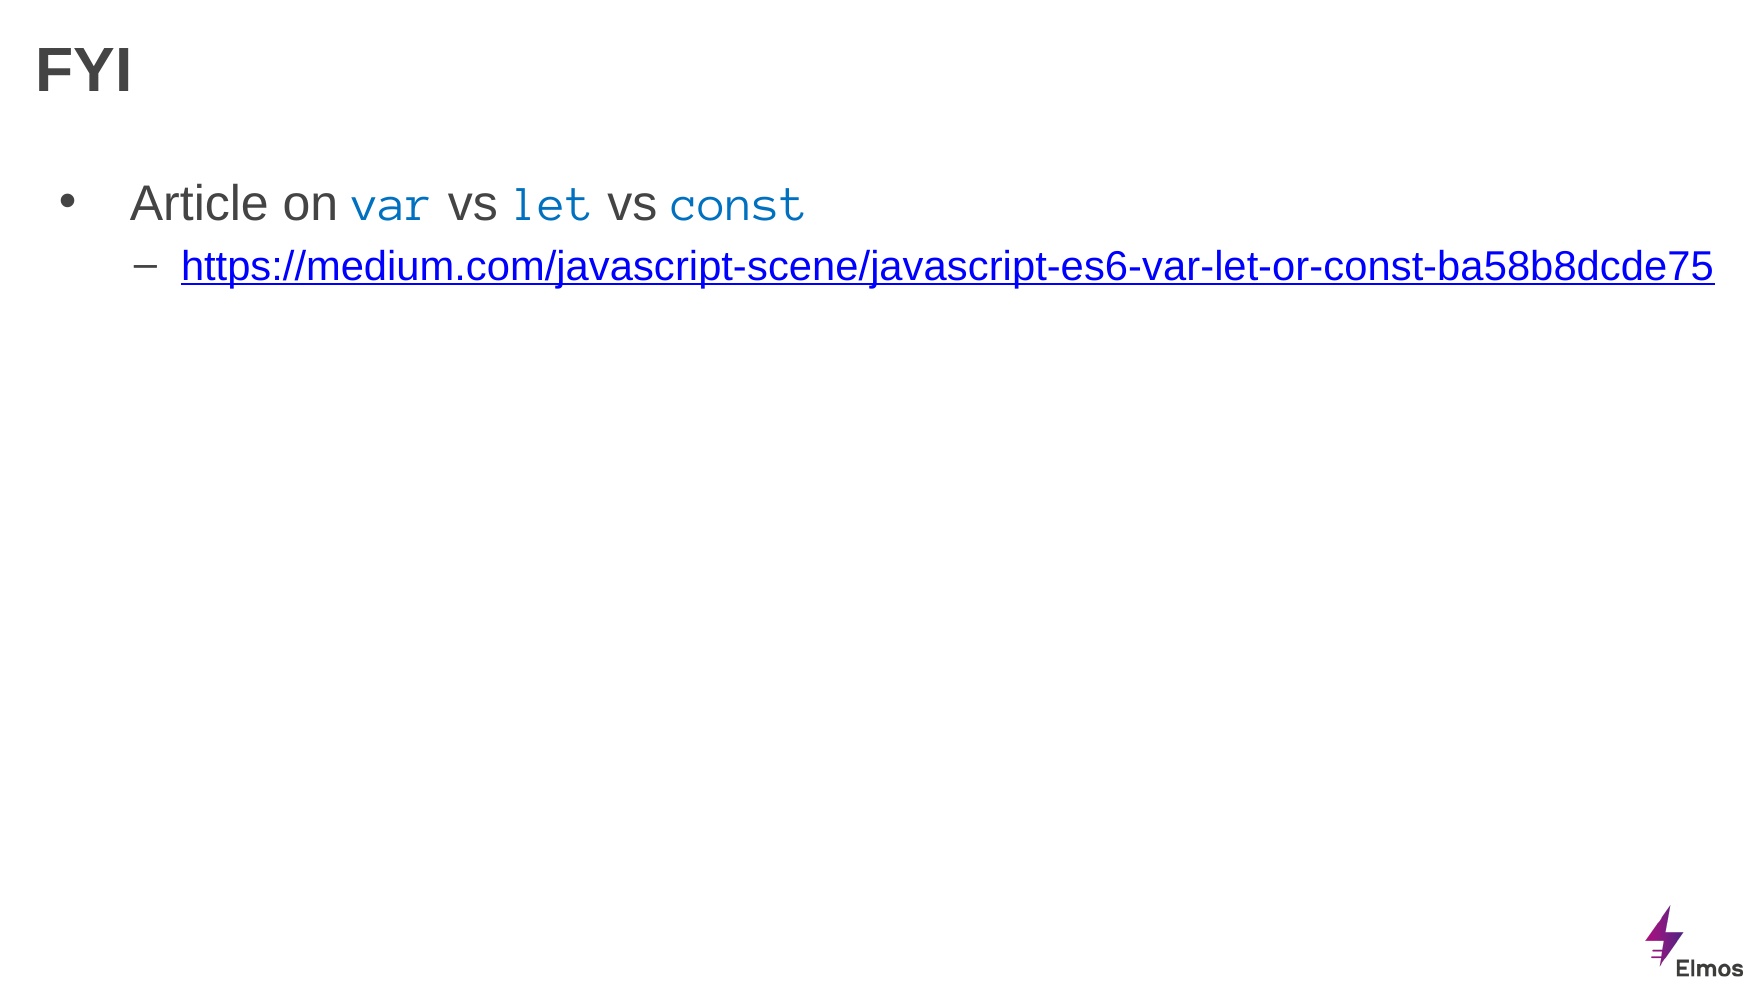

# FYI
Article on var vs let vs const
https://medium.com/javascript-scene/javascript-es6-var-let-or-const-ba58b8dcde75